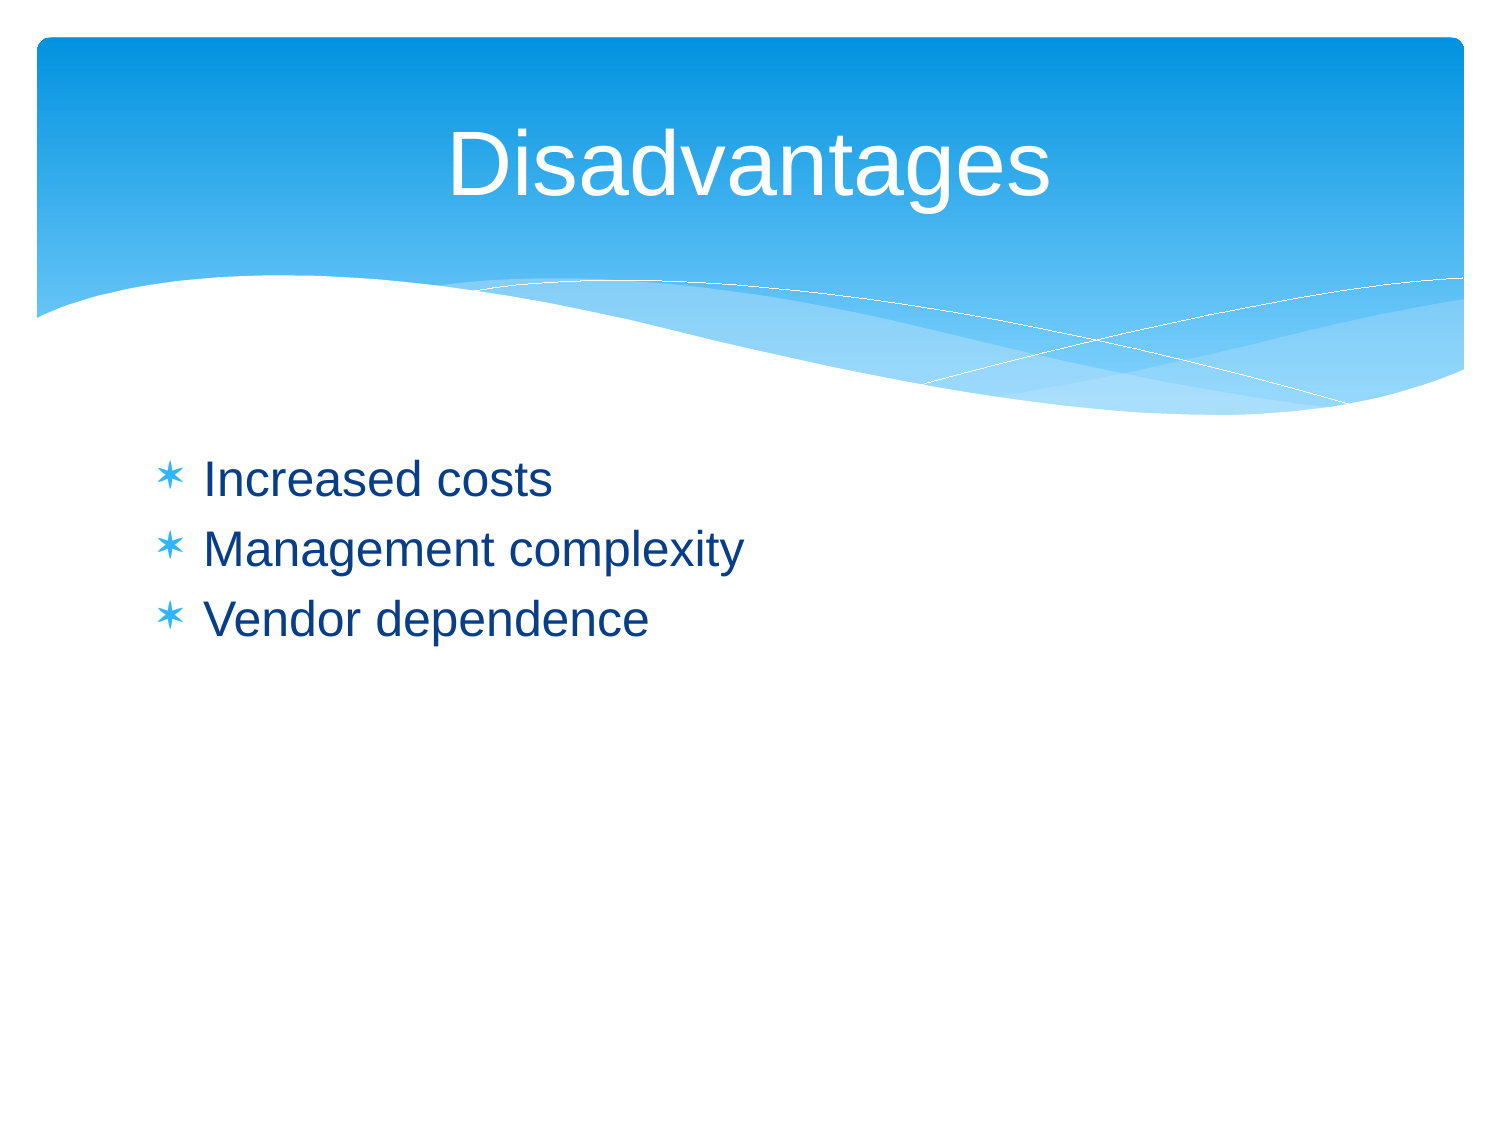

# Disadvantages
Increased costs
Management complexity
Vendor dependence